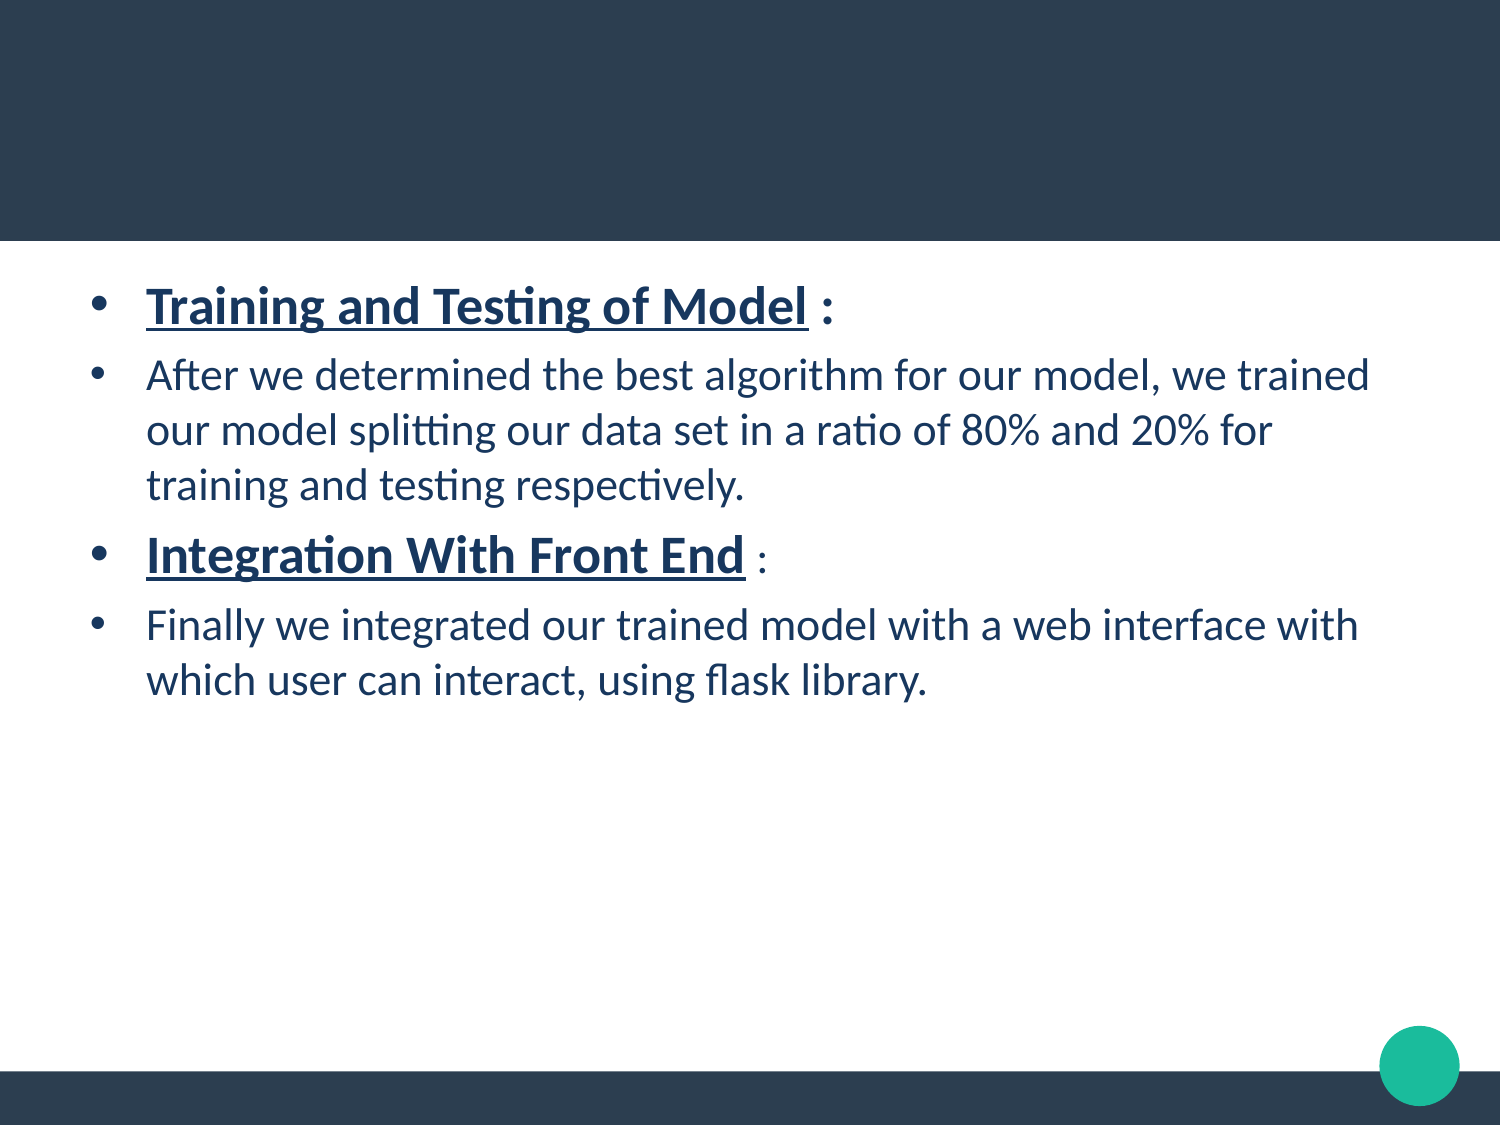

Training and Testing of Model :
After we determined the best algorithm for our model, we trained our model splitting our data set in a ratio of 80% and 20% for training and testing respectively.
Integration With Front End :
Finally we integrated our trained model with a web interface with which user can interact, using flask library.